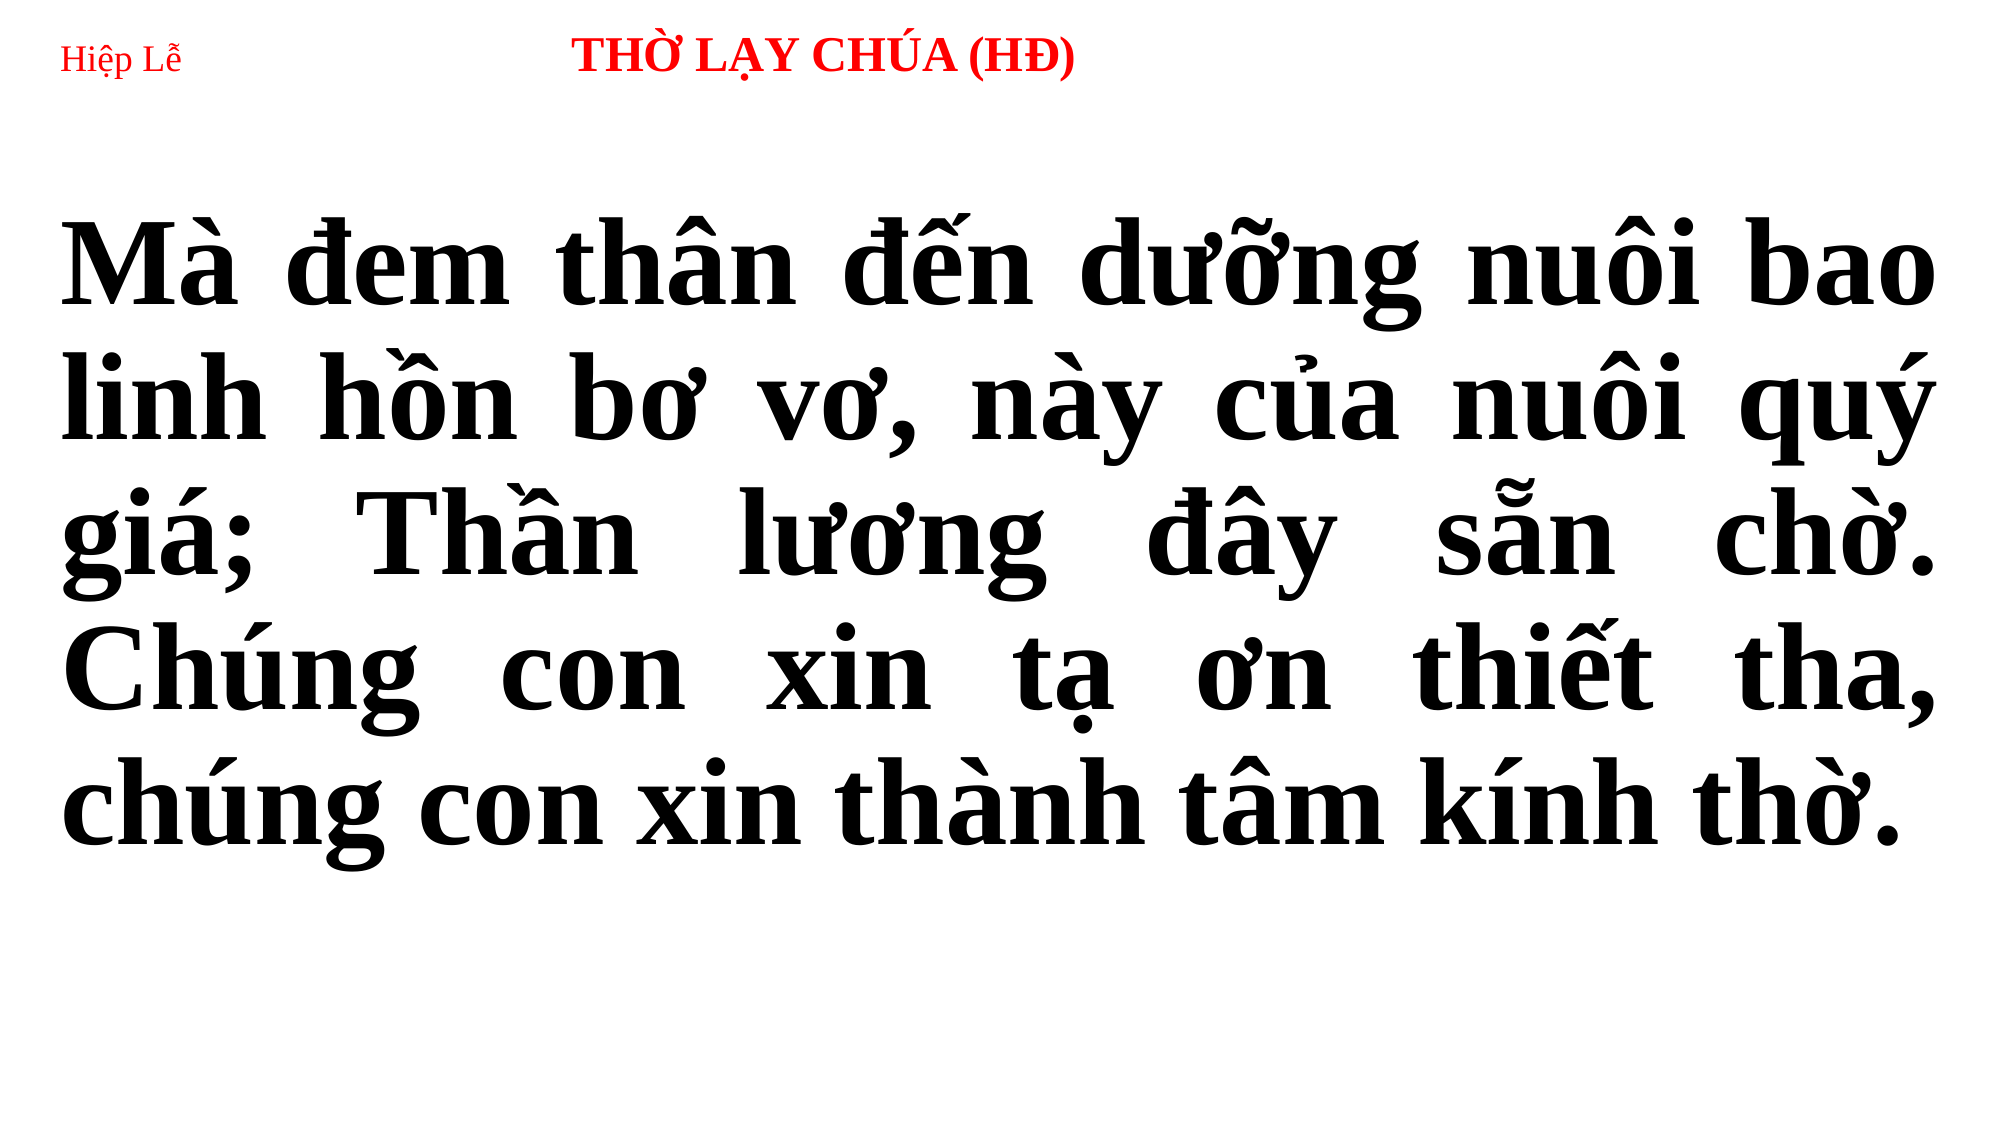

# Hiệp Lễ                                         THỜ LẠY CHÚA (HĐ)
Mà đem thân đến dưỡng nuôi bao linh hồn bơ vơ, này của nuôi quý giá; Thần lương đây sẵn chờ. Chúng con xin tạ ơn thiết tha, chúng con xin thành tâm kính thờ.